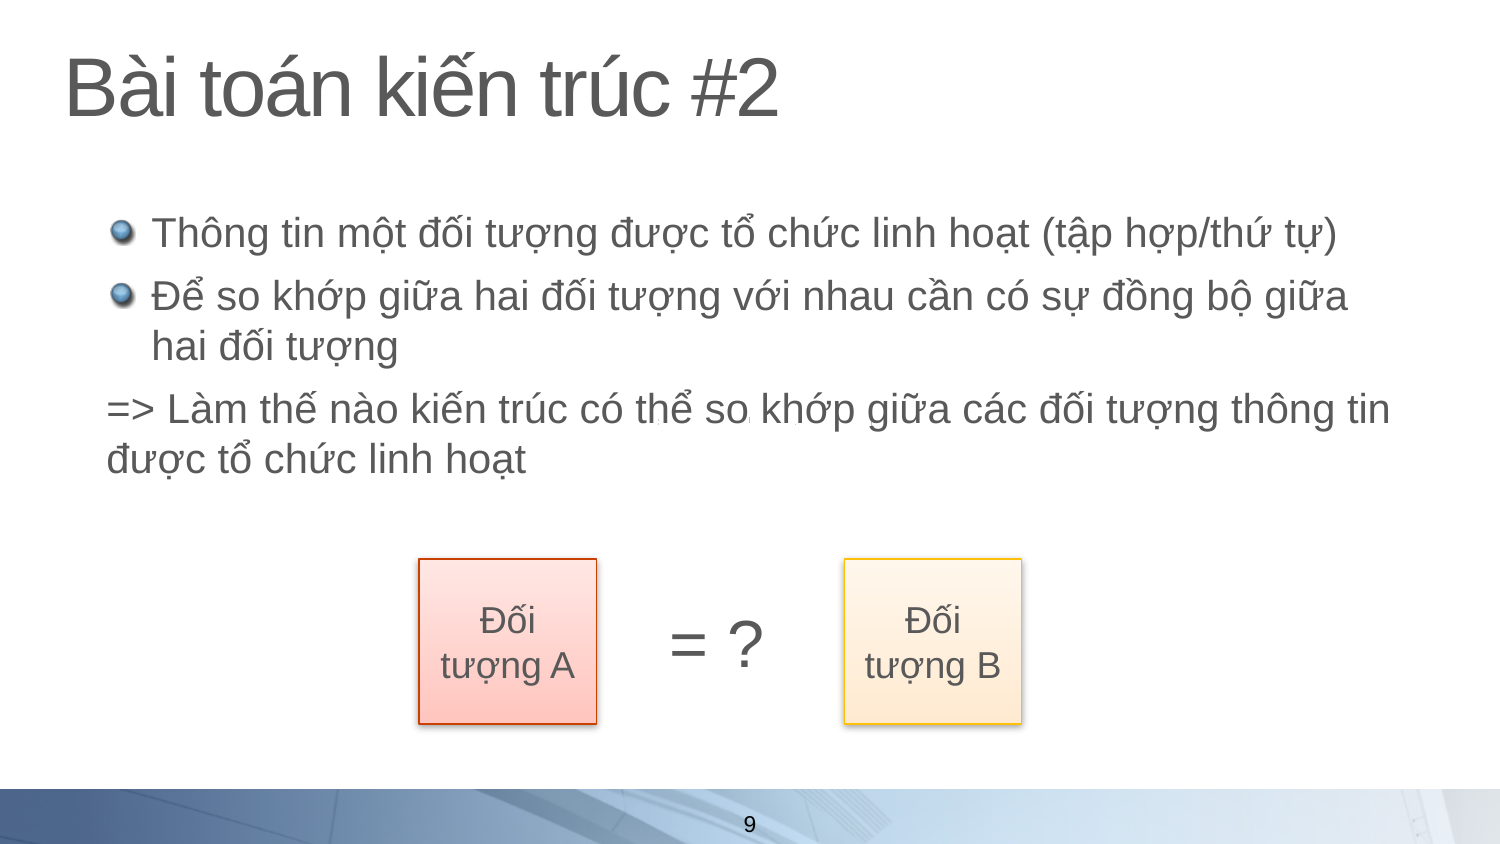

# Bài toán kiến trúc #2

Thông tin một đối tượng được tổ chức linh hoạt (tập hợp/thứ tự)
Để so khớp giữa hai đối tượng với nhau cần có sự đồng bộ giữa hai đối tượng
=> Làm thế nào kiến trúc có thể so khớp giữa các đối tượng thông tin được tổ chức linh hoạt
Đối tượng A
Đối tượng B
= ?